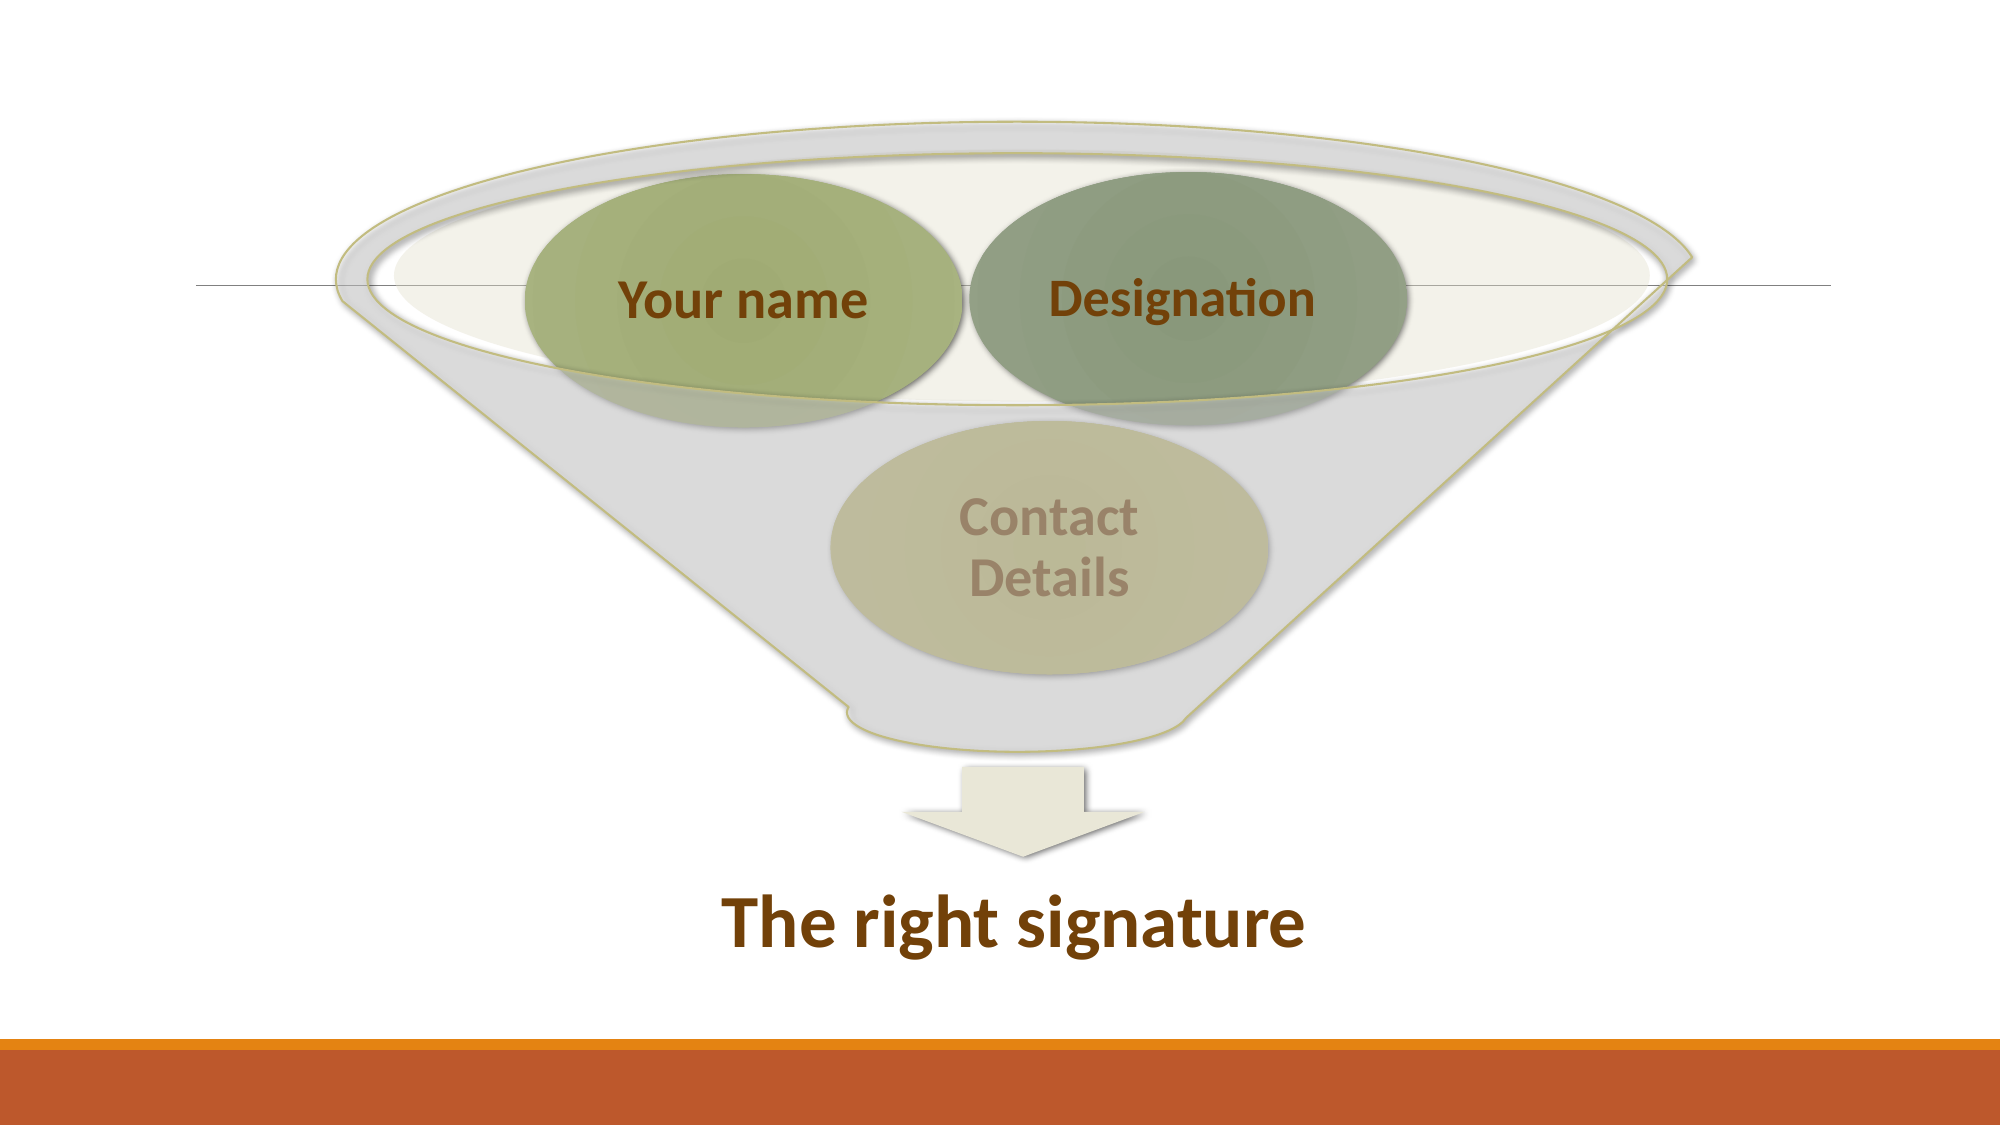

The right signature
Contact Details
Your name
Designation